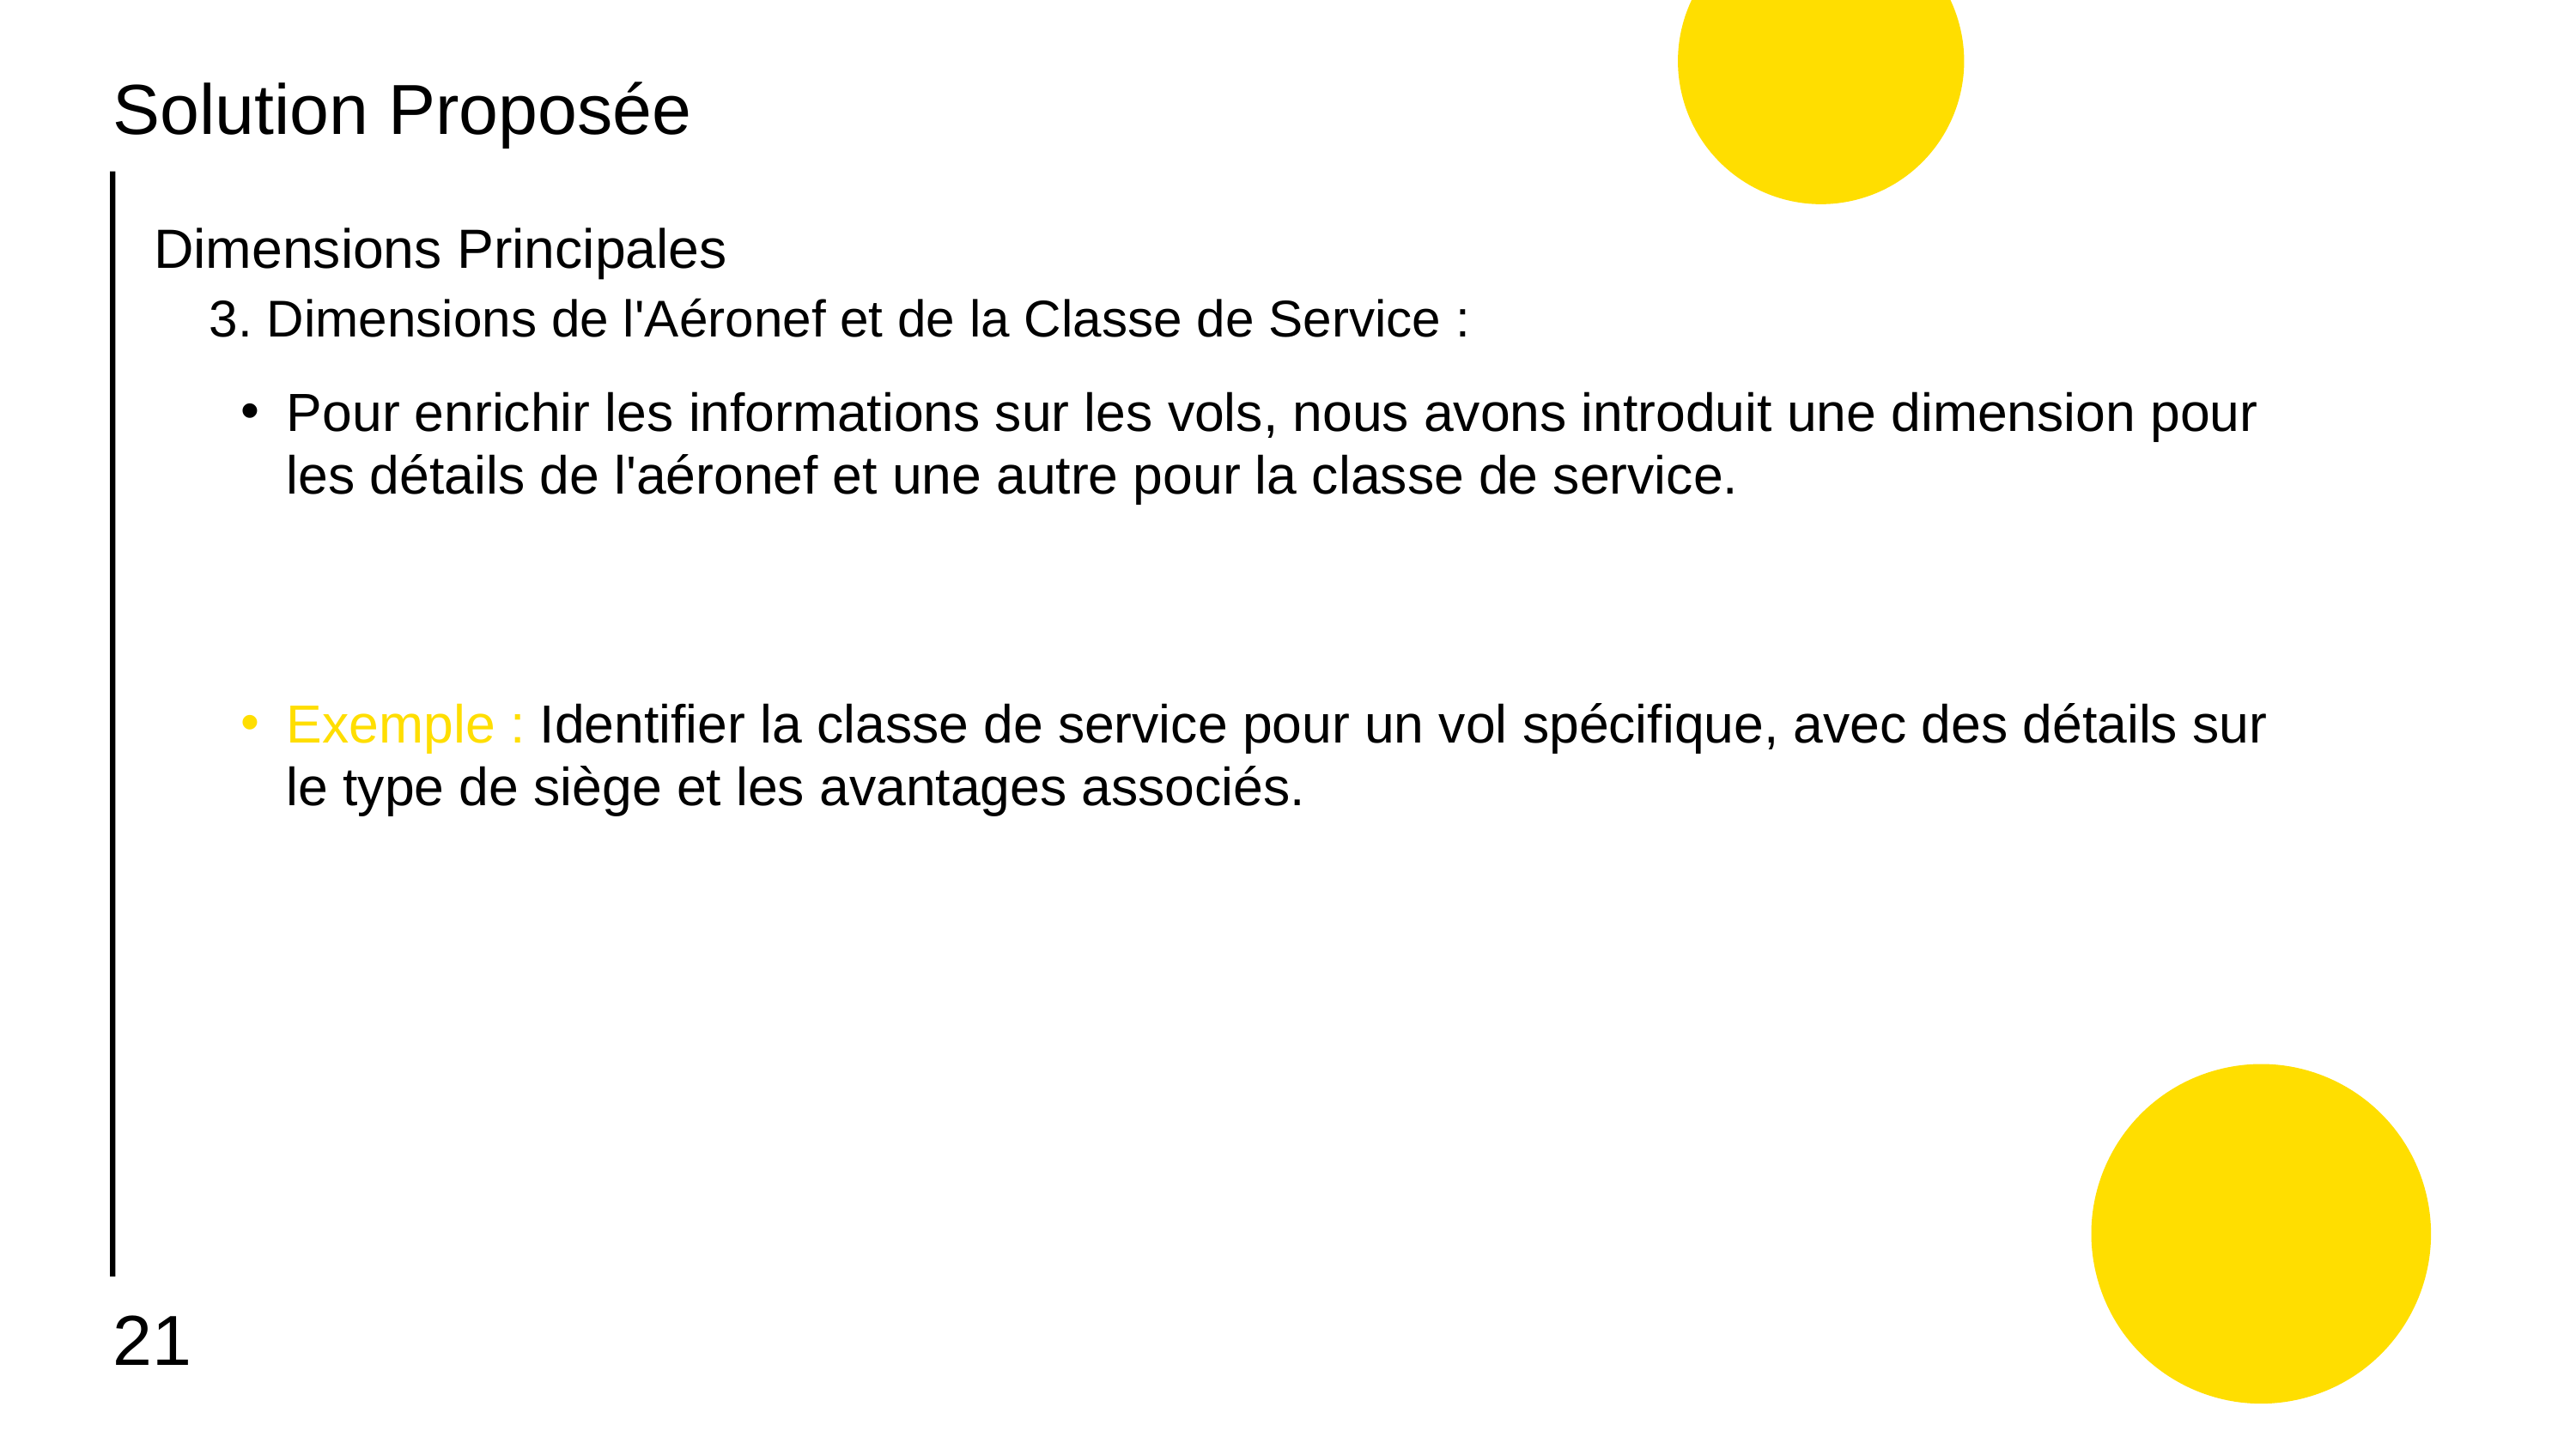

Solution Proposée

Dimensions Principales
3. Dimensions de l'Aéronef et de la Classe de Service :
Pour enrichir les informations sur les vols, nous avons introduit une dimension pour les détails de l'aéronef et une autre pour la classe de service.

Exemple : Identifier la classe de service pour un vol spécifique, avec des détails sur le type de siège et les avantages associés.

21